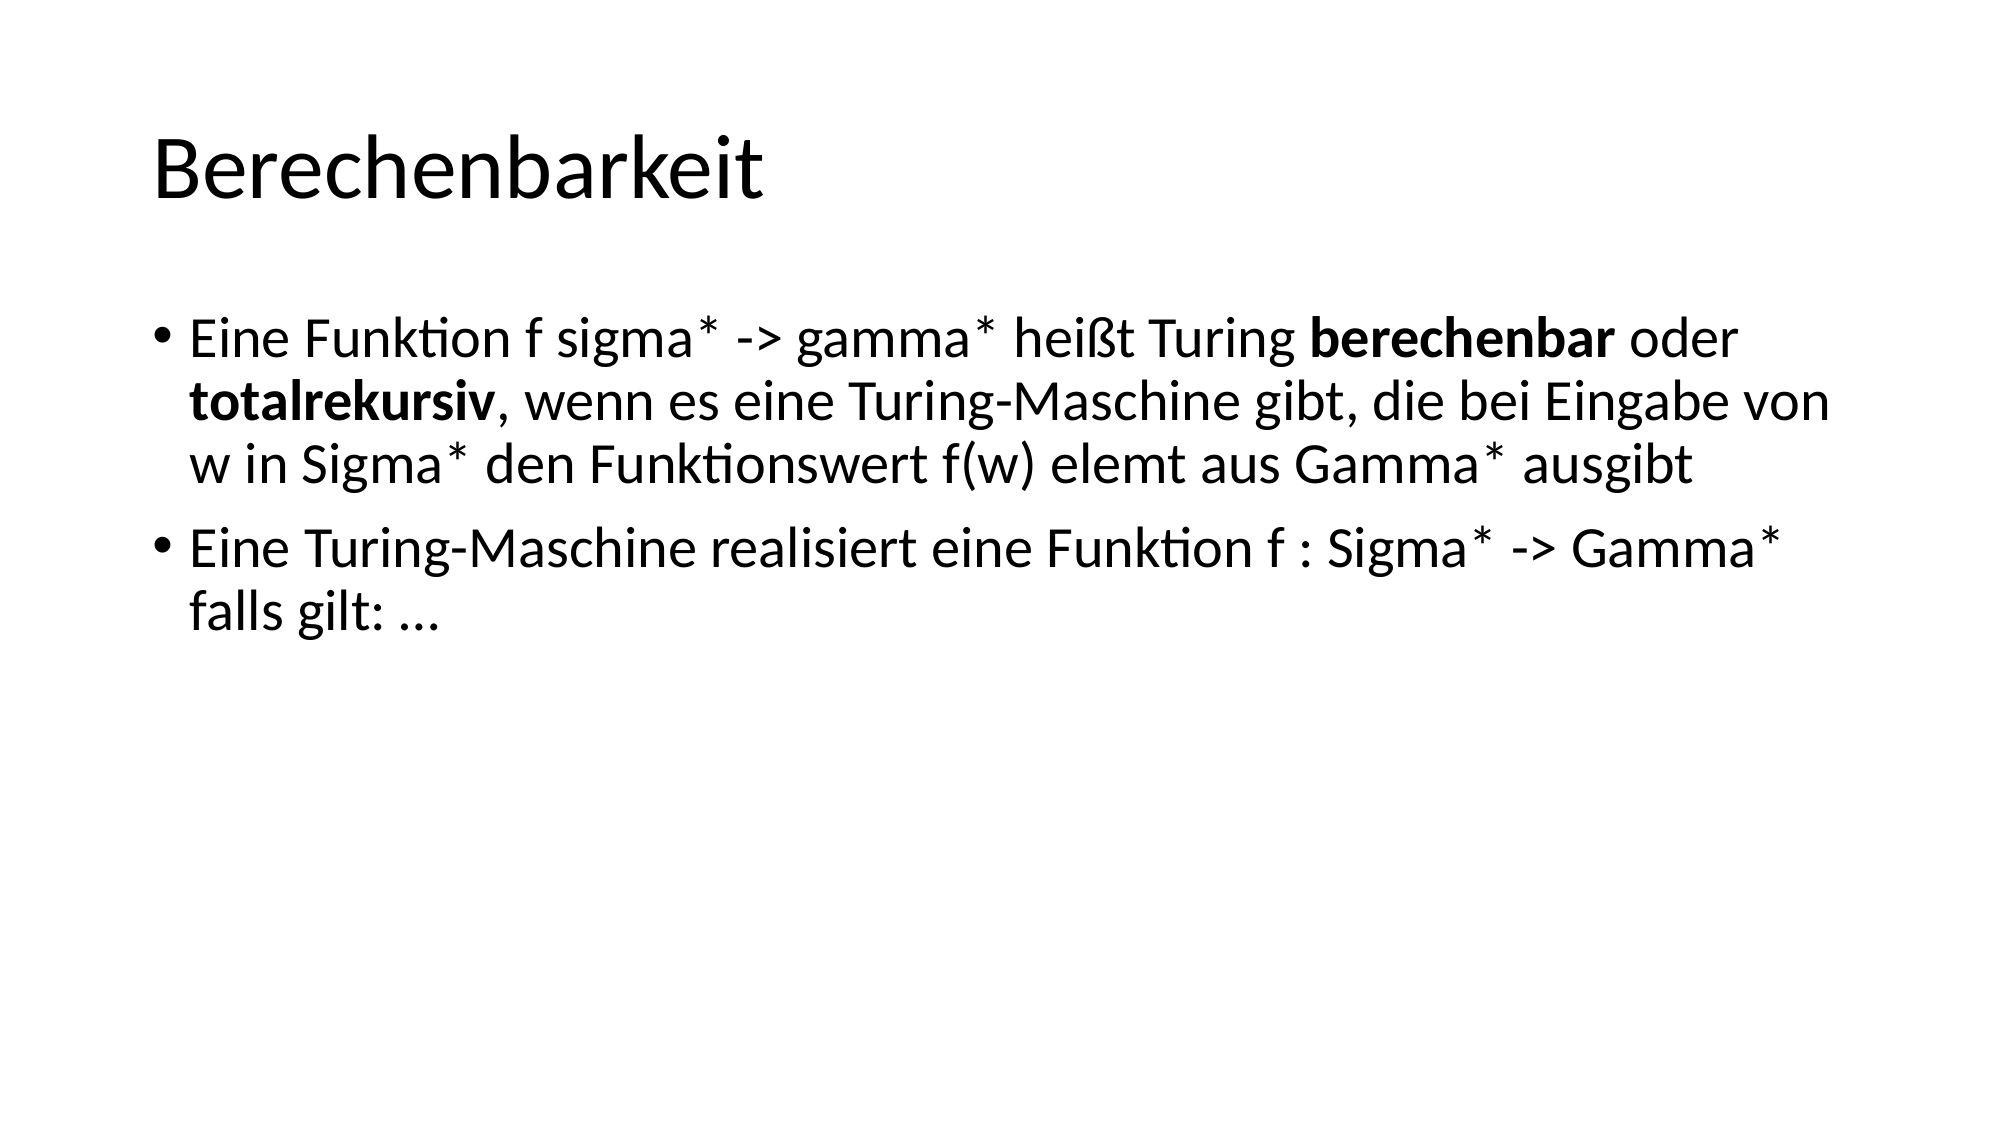

# Berechenbarkeit
Eine Funktion f sigma* -> gamma* heißt Turing berechenbar oder totalrekursiv, wenn es eine Turing-Maschine gibt, die bei Eingabe von w in Sigma* den Funktionswert f(w) elemt aus Gamma* ausgibt
Eine Turing-Maschine realisiert eine Funktion f : Sigma* -> Gamma* falls gilt: …